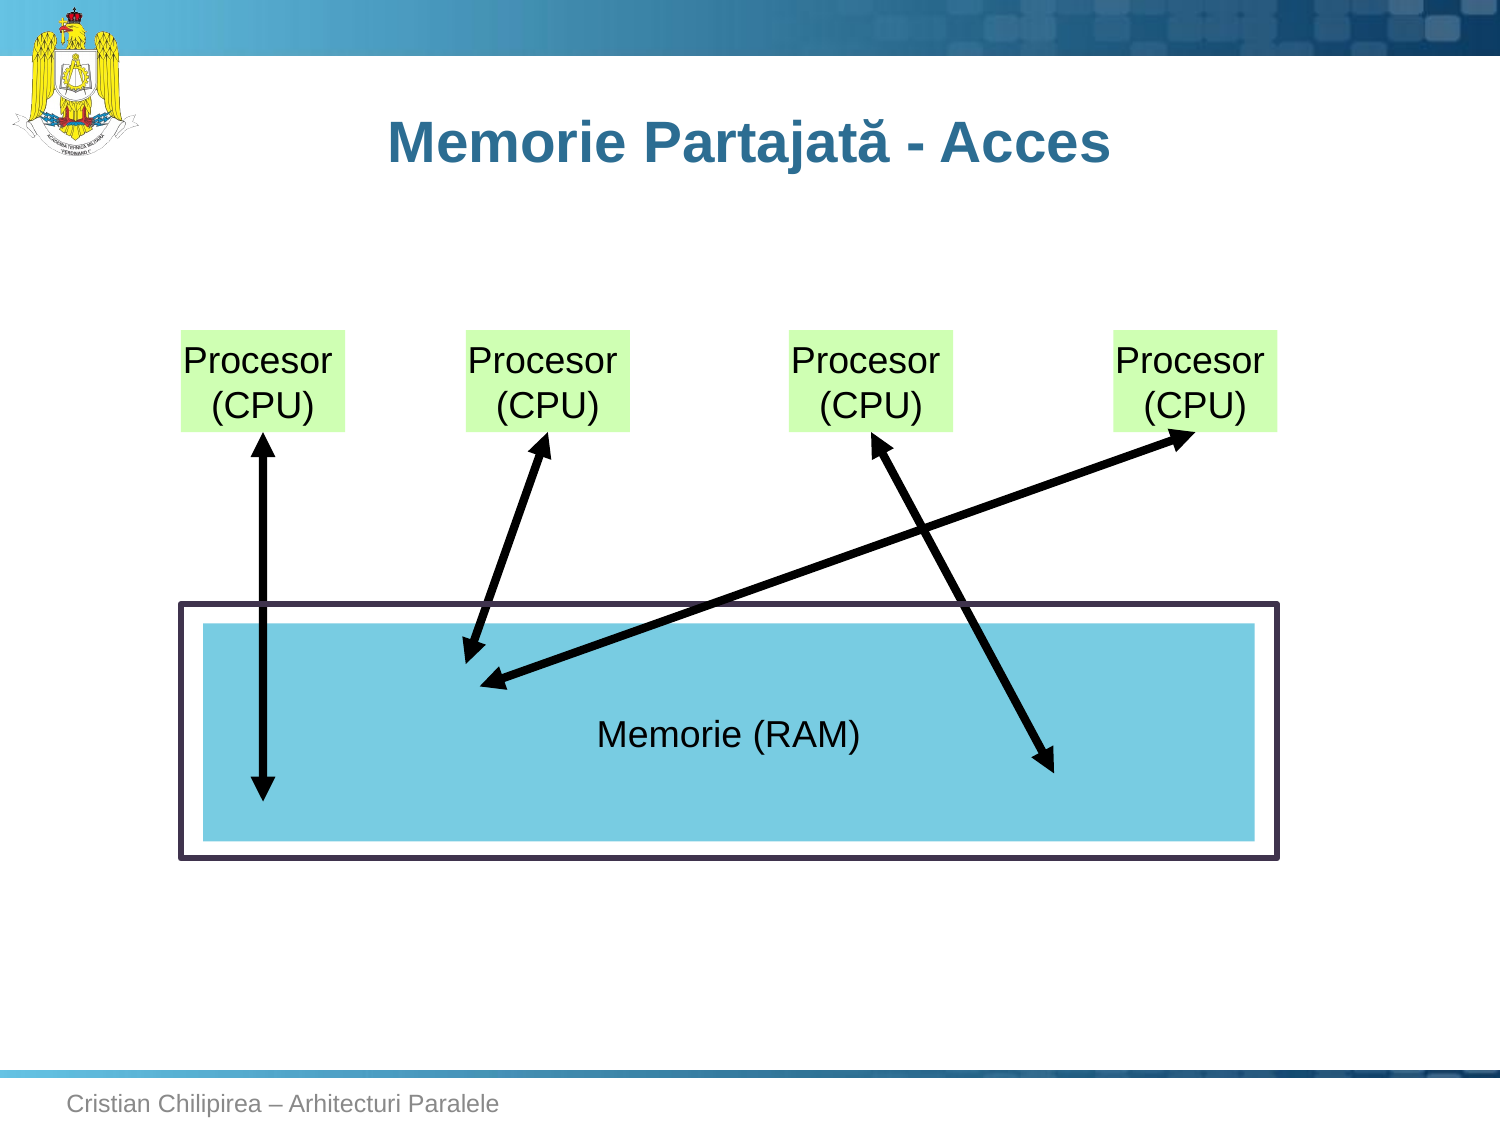

# Memorie Partajată - Acces
Procesor
(CPU)
Procesor
(CPU)
Procesor
(CPU)
Procesor
(CPU)

Memorie (RAM)
Cristian Chilipirea – Arhitecturi Paralele